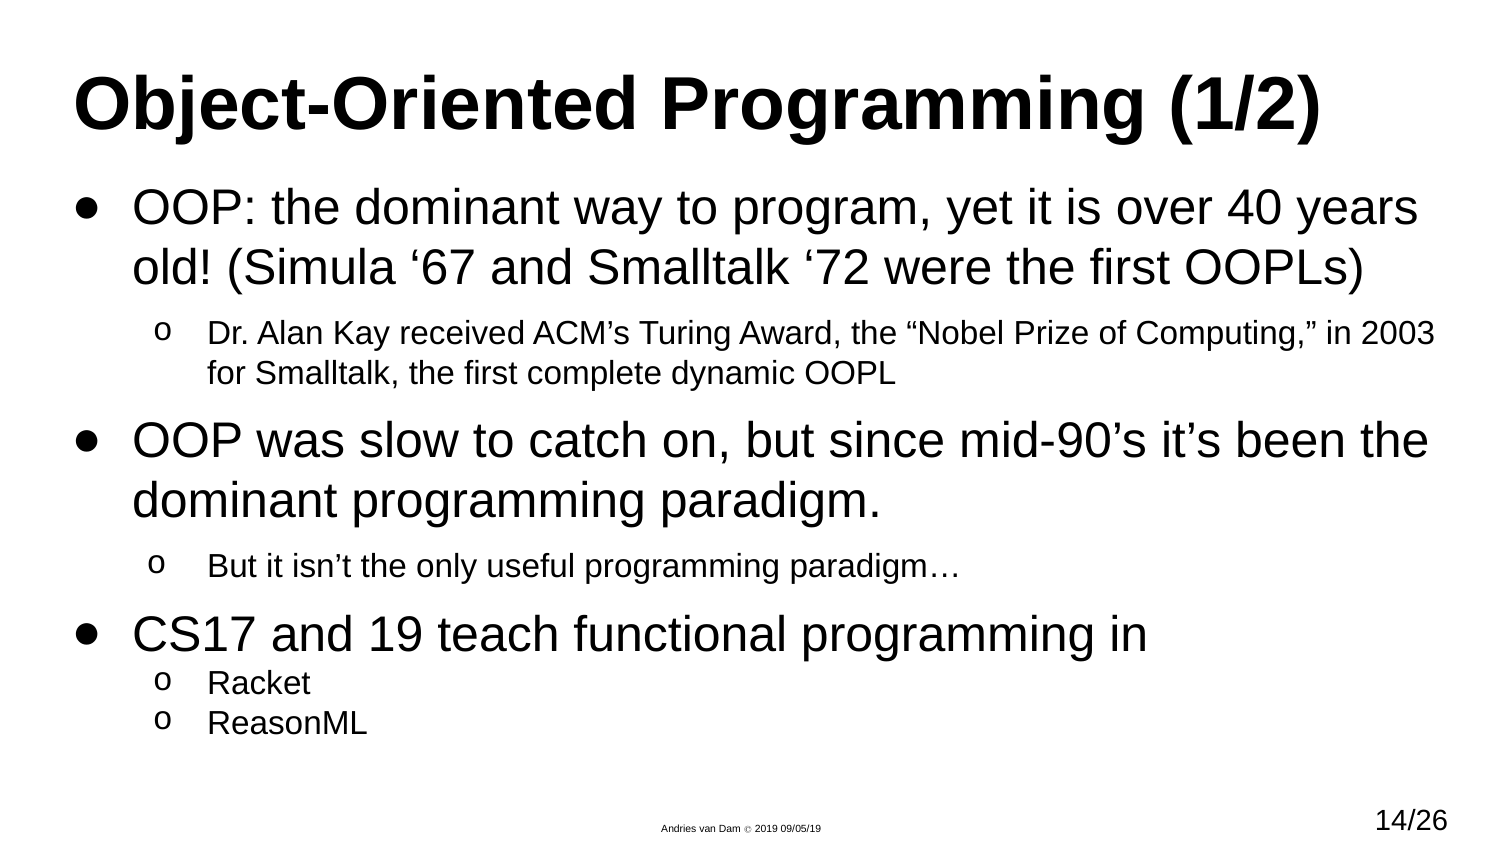

# Object-Oriented Programming (1/2)
OOP: the dominant way to program, yet it is over 40 years old! (Simula ‘67 and Smalltalk ‘72 were the first OOPLs)
Dr. Alan Kay received ACM’s Turing Award, the “Nobel Prize of Computing,” in 2003 for Smalltalk, the first complete dynamic OOPL
OOP was slow to catch on, but since mid-90’s it’s been the dominant programming paradigm.
But it isn’t the only useful programming paradigm…
CS17 and 19 teach functional programming in
Racket
ReasonML
14/26